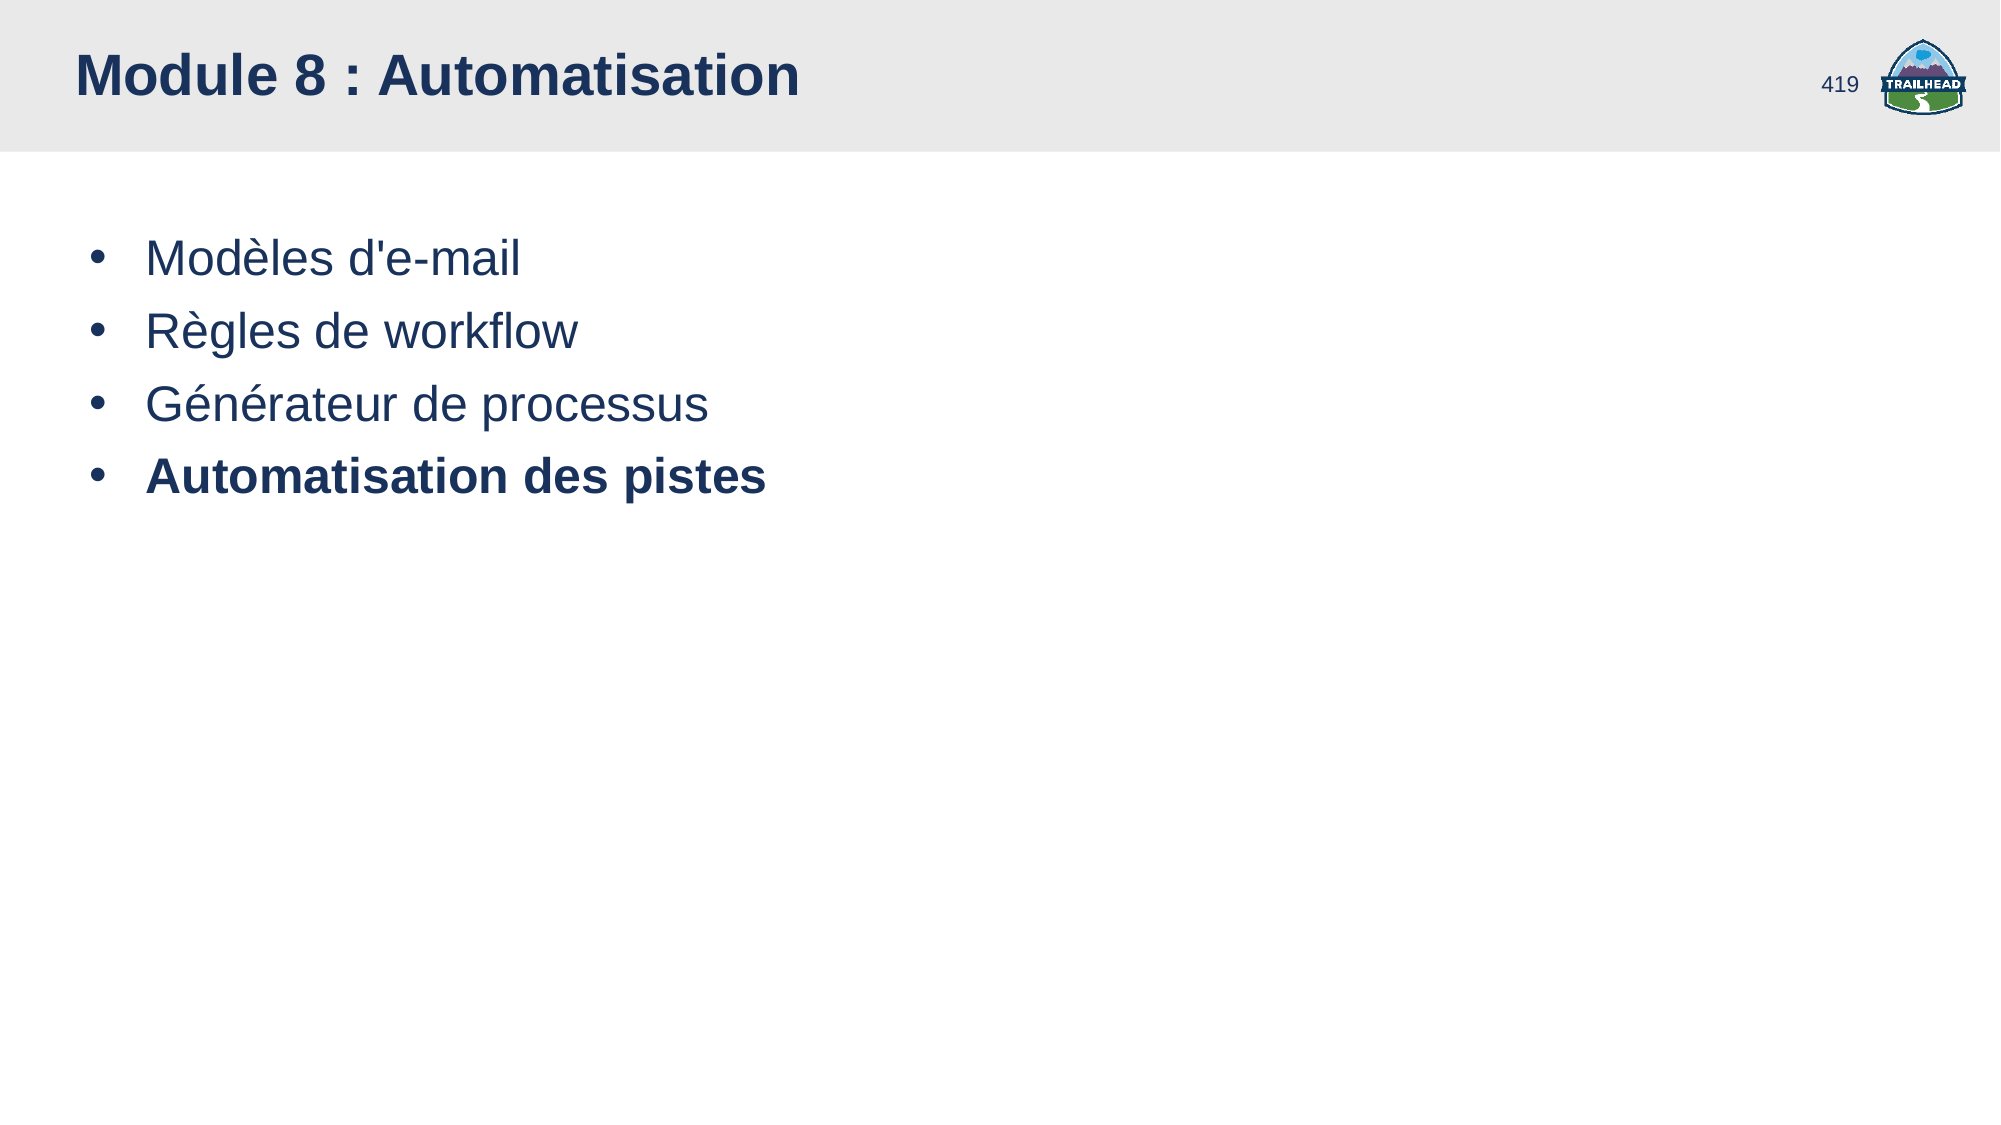

Module 8 : Automatisation
419
Modèles d'e-mail
Règles de workflow
Générateur de processus
Automatisation des pistes